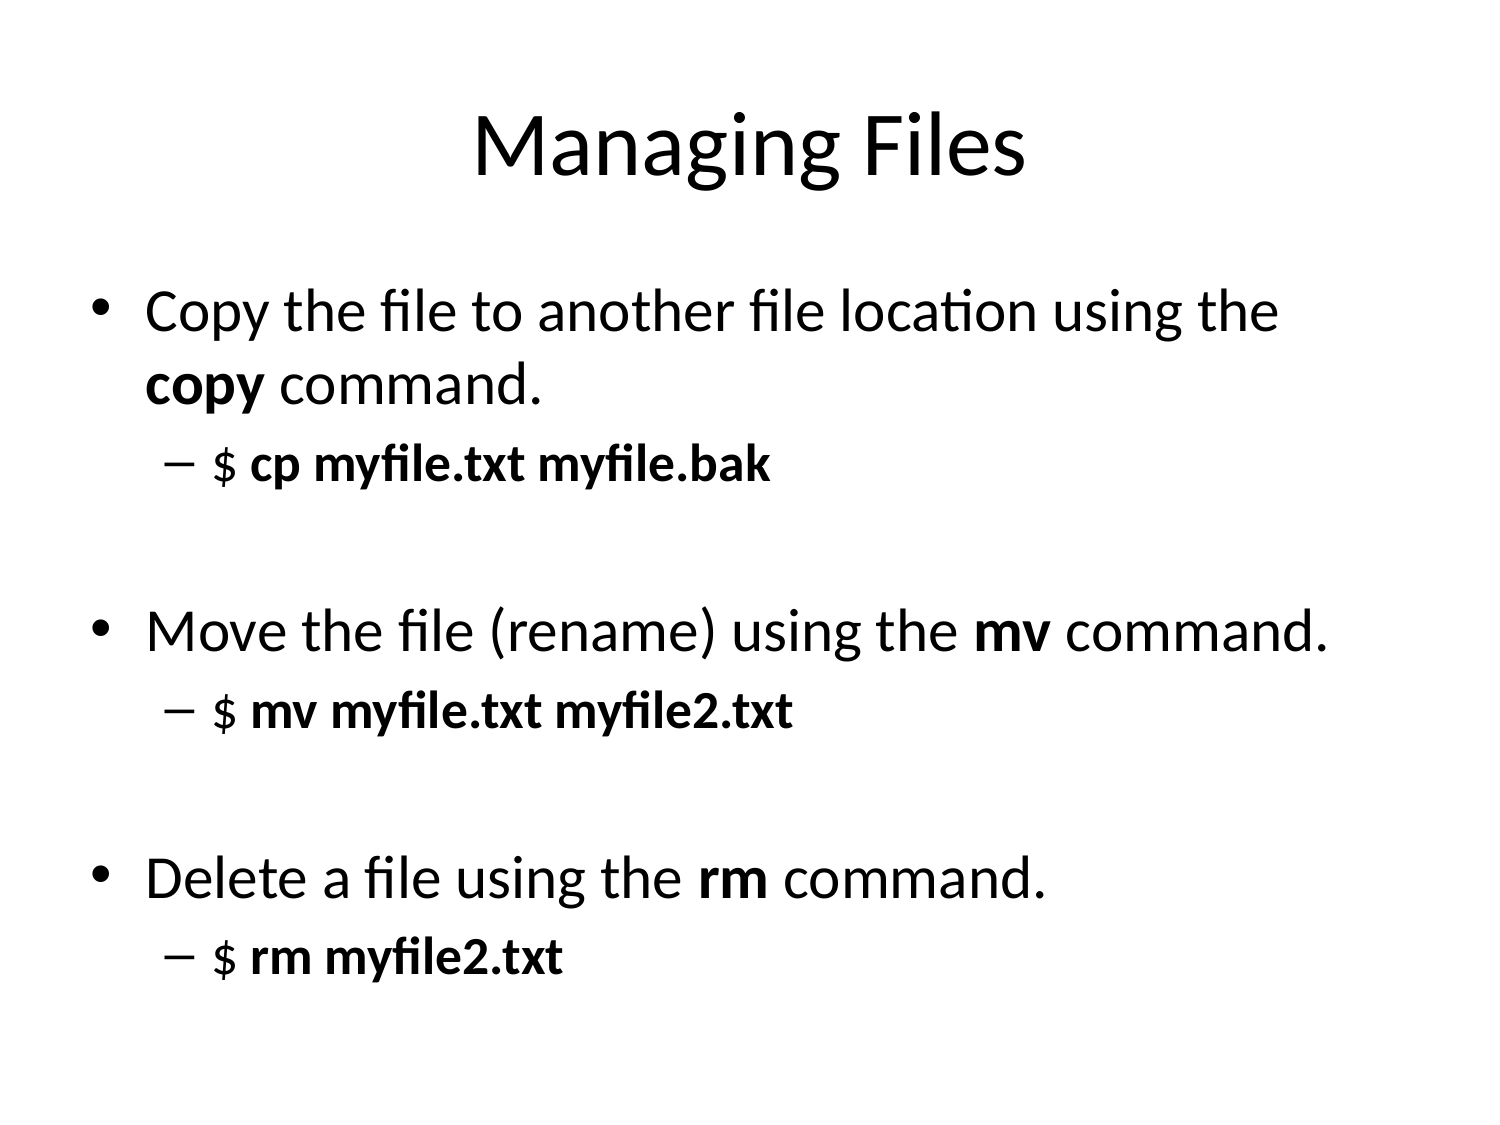

# Managing Files
Copy the file to another file location using the copy command.
$ cp myfile.txt myfile.bak

Move the file (rename) using the mv command.
$ mv myfile.txt myfile2.txt

Delete a file using the rm command.
$ rm myfile2.txt